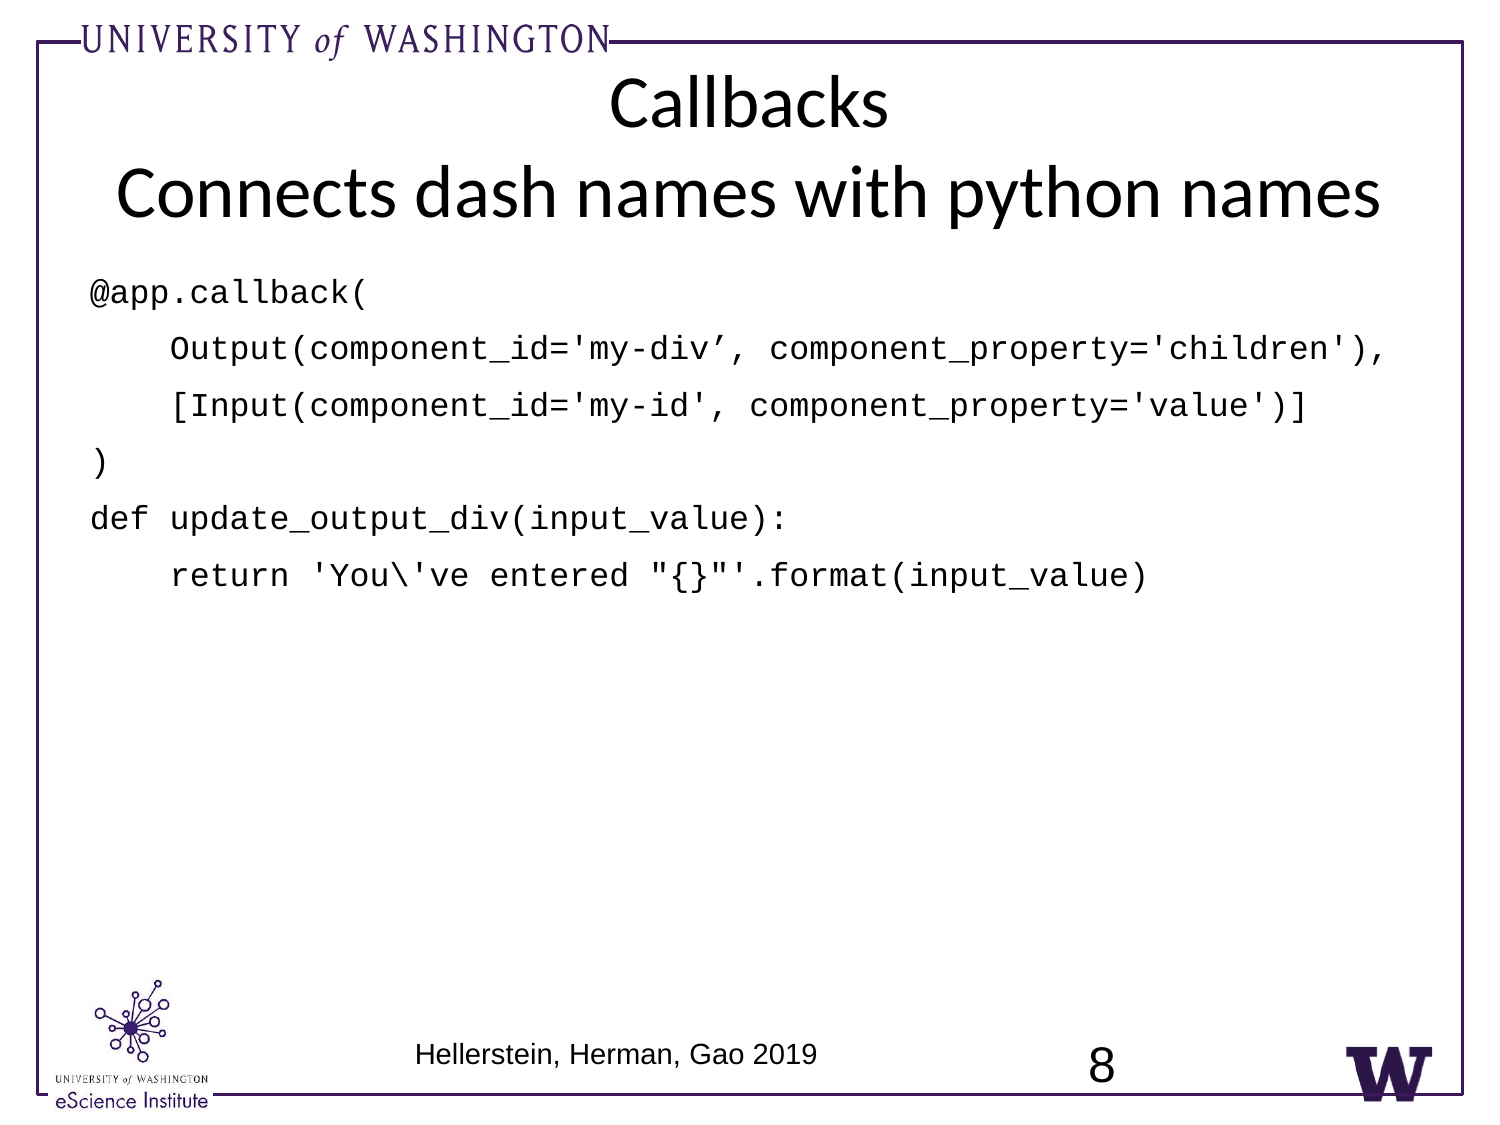

# Callbacks Connects dash names with python names
@app.callback(
    Output(component_id='my-div’, component_property='children'),
    [Input(component_id='my-id', component_property='value')]
)
def update_output_div(input_value):
    return 'You\'ve entered "{}"'.format(input_value)

8
Hellerstein, Herman, Gao 2019